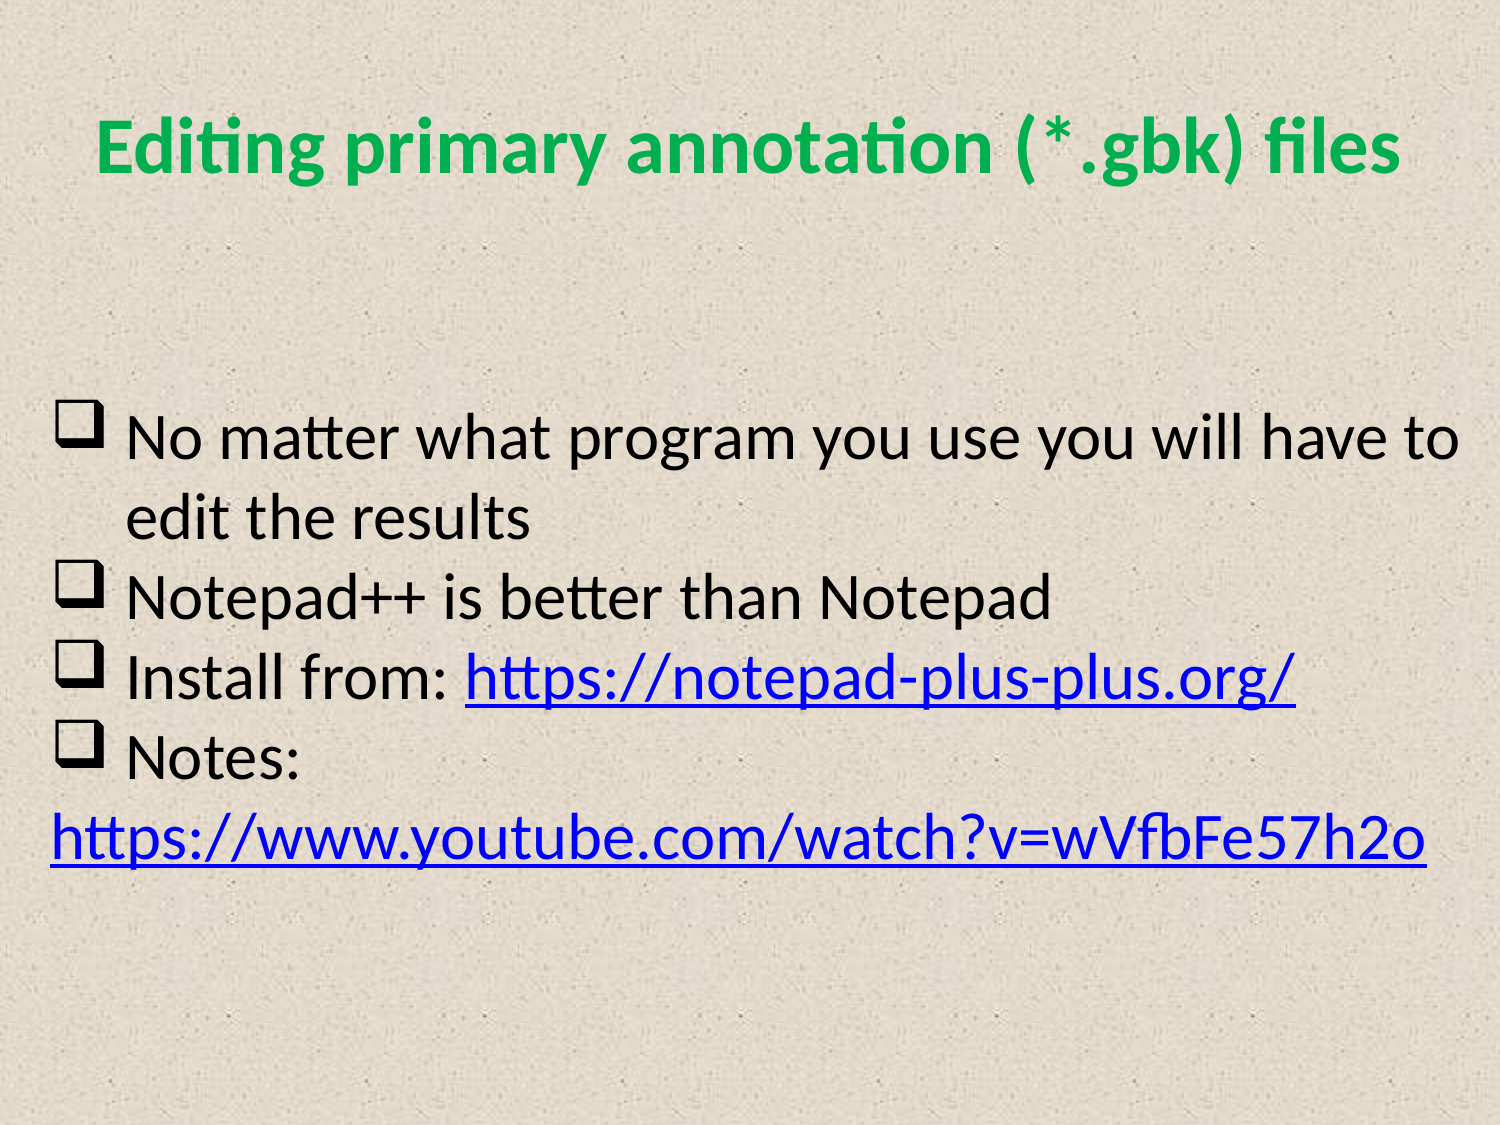

# Editing primary annotation (*.gbk) files
No matter what program you use you will have to
edit the results
Notepad++ is better than Notepad
 Install from: https://notepad-plus-plus.org/
 Notes:
https://www.youtube.com/watch?v=wVfbFe57h2o